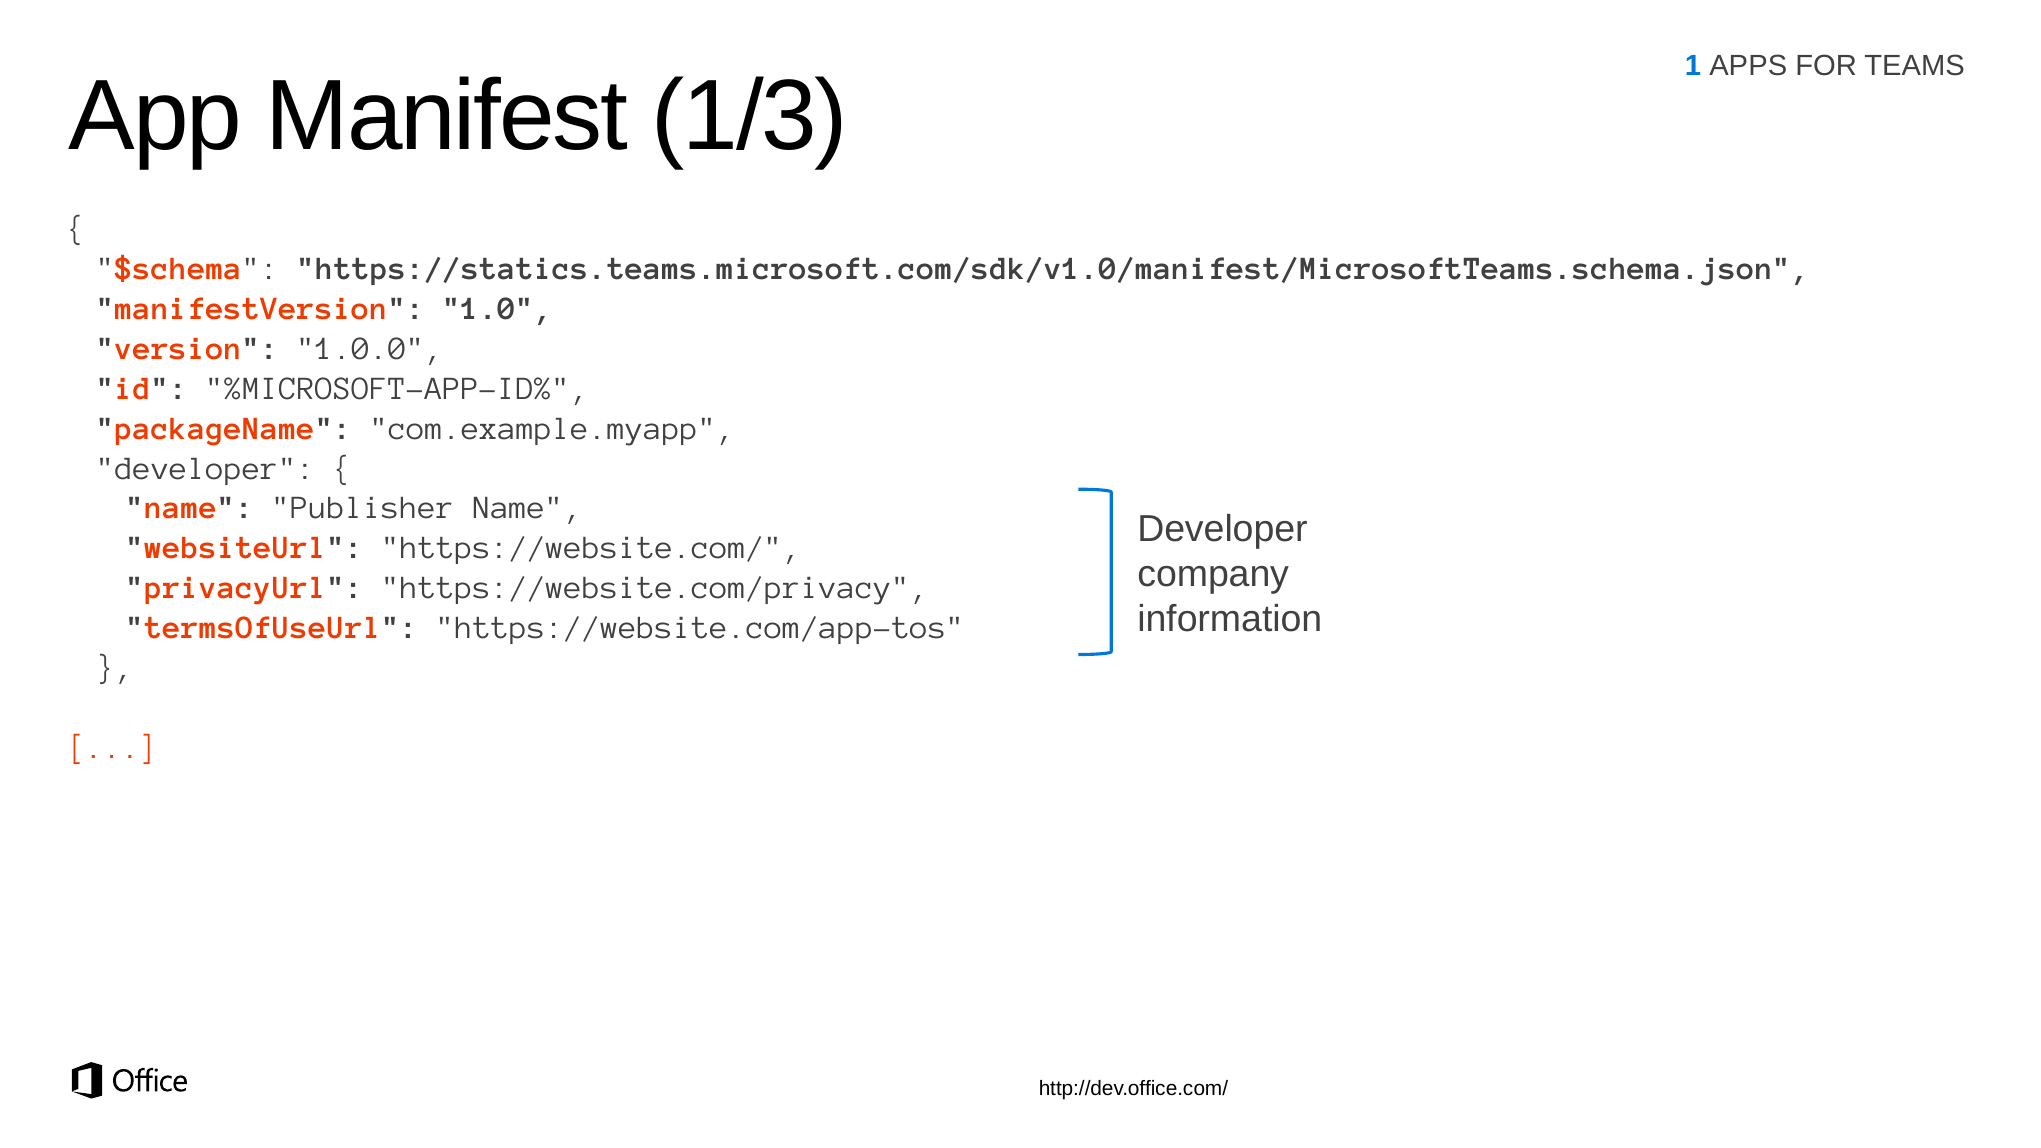

1 APPS FOR TEAMS

# App Manifest (1/3)
{
	"$schema": "https://statics.teams.microsoft.com/sdk/v1.0/manifest/MicrosoftTeams.schema.json",
	"manifestVersion": "1.0",
	"version": "1.0.0",
 	"id": "%MICROSOFT-APP-ID%",
 	"packageName": "com.example.myapp",
 	"developer": {
		"name": "Publisher Name",
   	"websiteUrl": "https://website.com/",
   	"privacyUrl": "https://website.com/privacy",
   	"termsOfUseUrl": "https://website.com/app-tos"
 	},

[...]

Developer company information